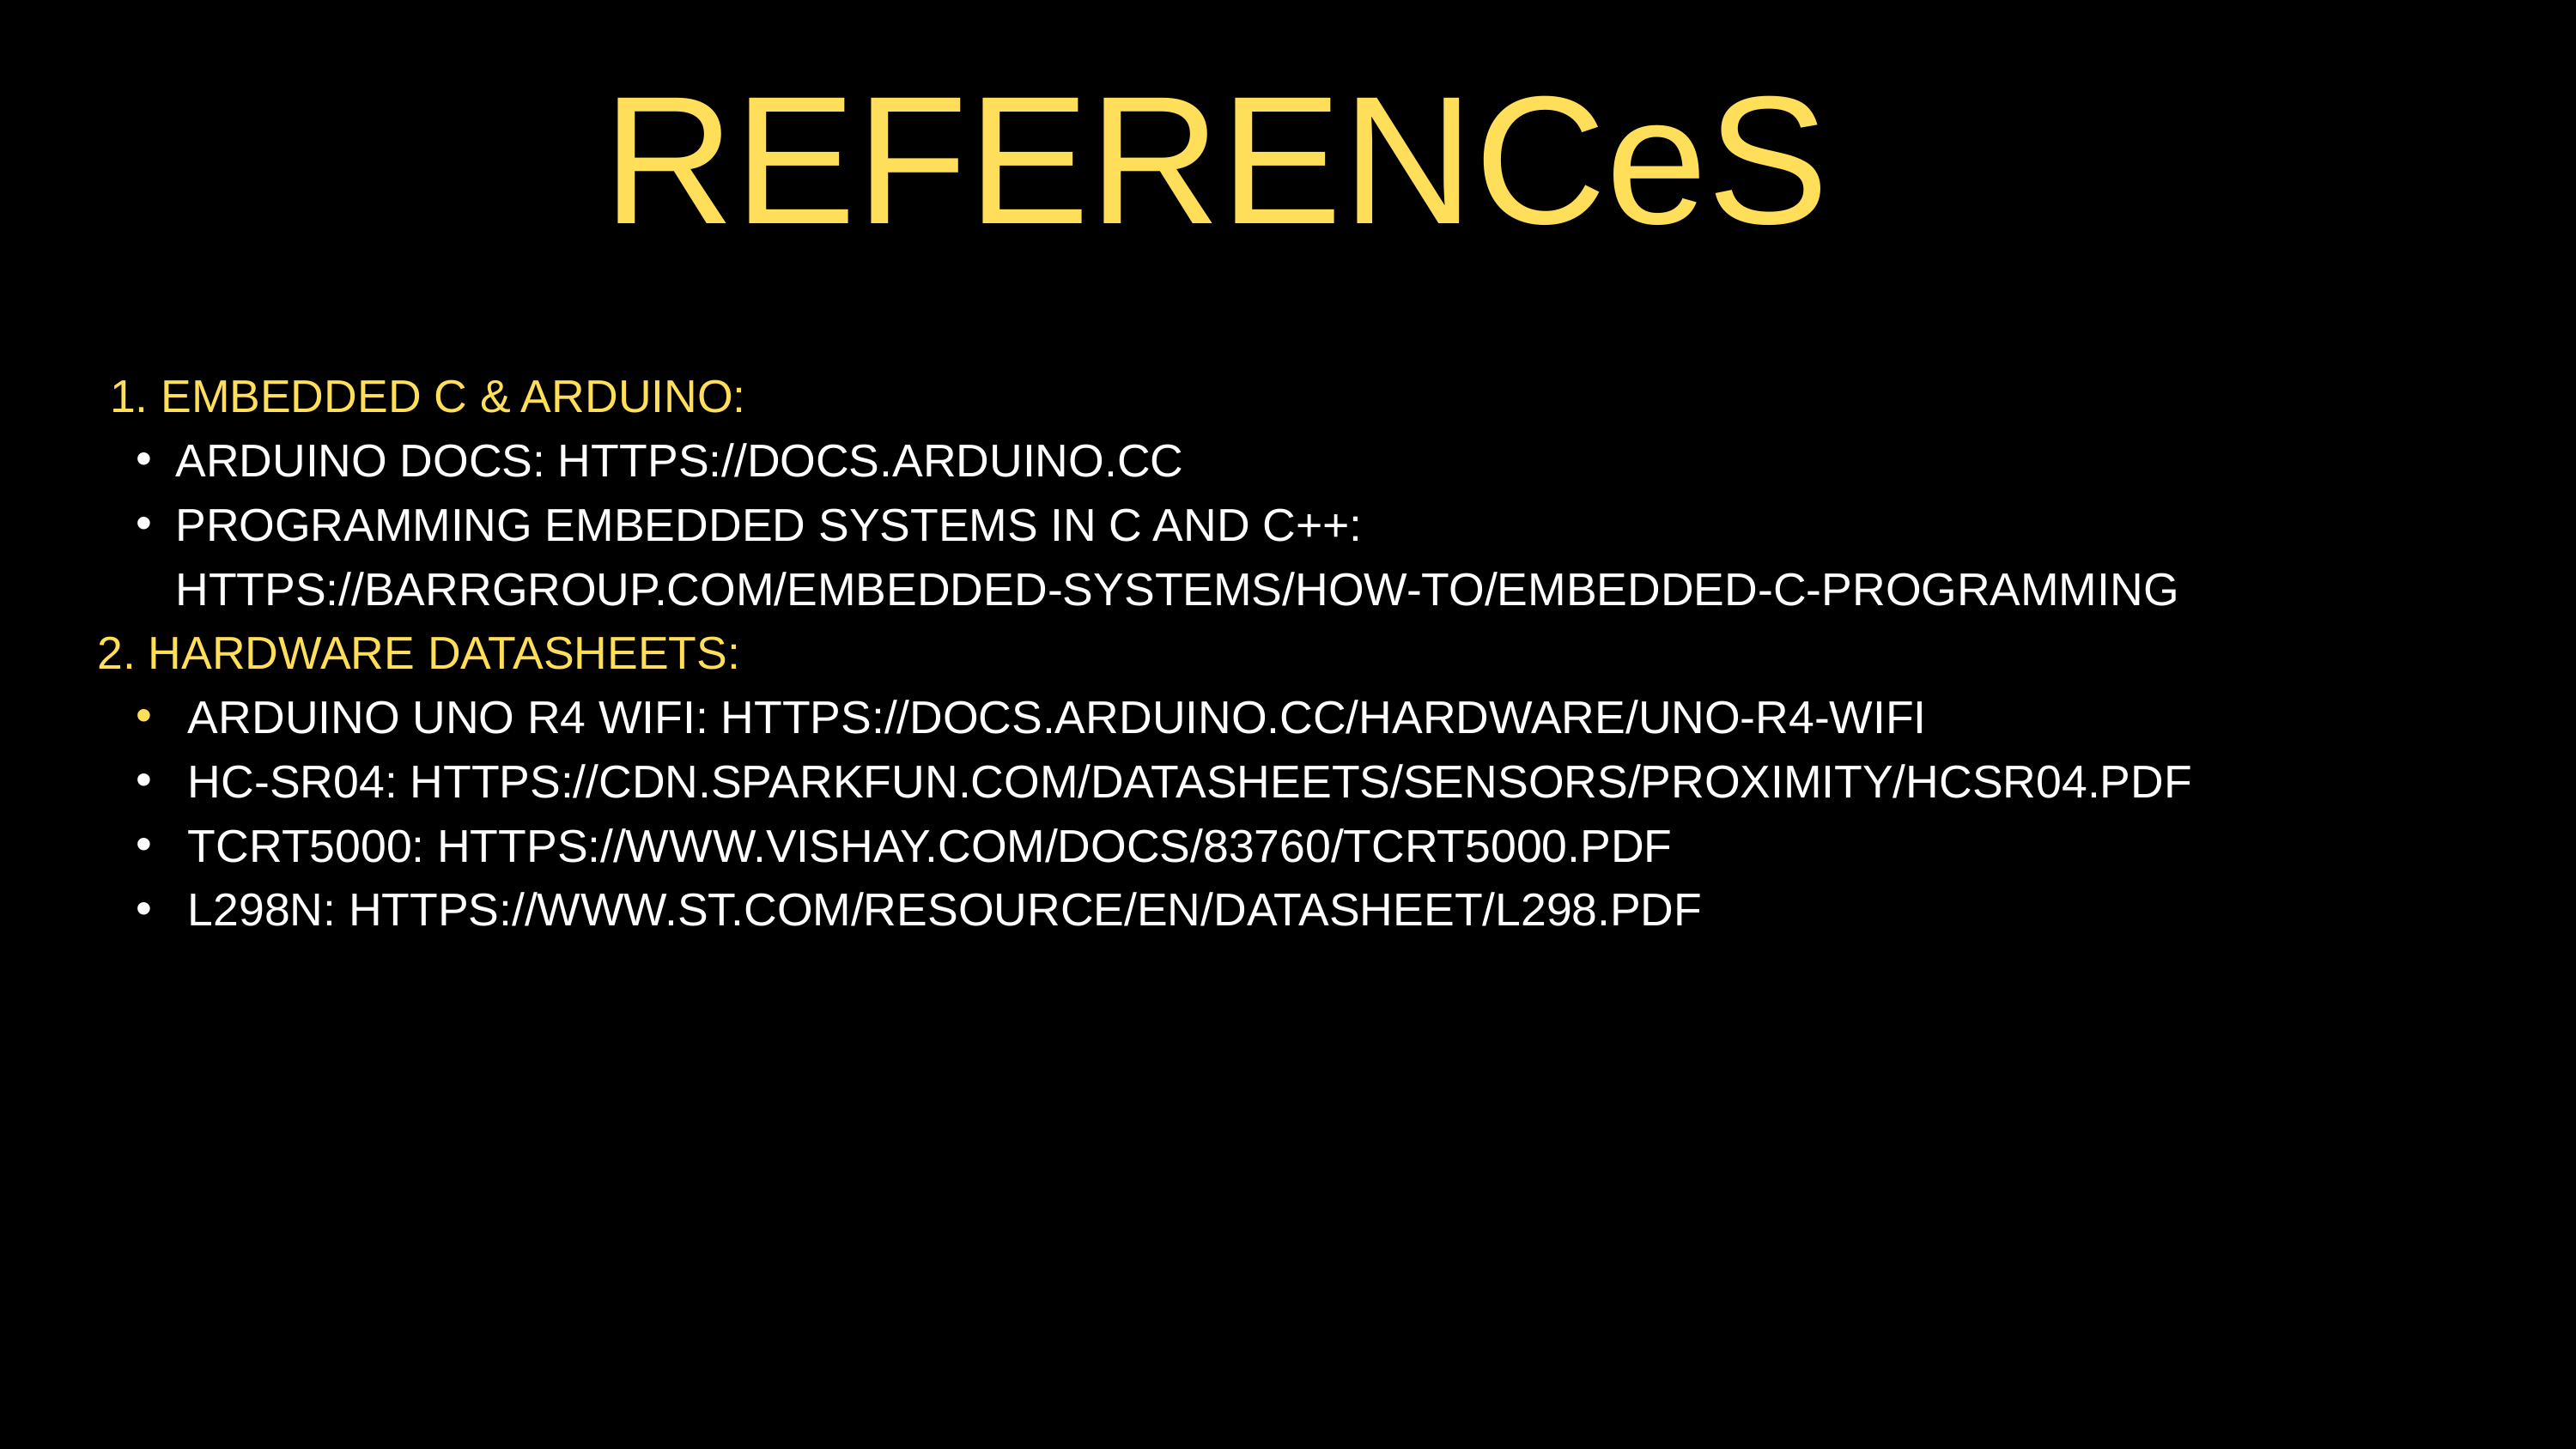

REFERENCeS

 1. EMBEDDED C & ARDUINO:
ARDUINO DOCS: HTTPS://DOCS.ARDUINO.CC
PROGRAMMING EMBEDDED SYSTEMS IN C AND C++: HTTPS://BARRGROUP.COM/EMBEDDED-SYSTEMS/HOW-TO/EMBEDDED-C-PROGRAMMING
2. HARDWARE DATASHEETS:
 ARDUINO UNO R4 WIFI: HTTPS://DOCS.ARDUINO.CC/HARDWARE/UNO-R4-WIFI
 HC-SR04: HTTPS://CDN.SPARKFUN.COM/DATASHEETS/SENSORS/PROXIMITY/HCSR04.PDF
 TCRT5000: HTTPS://WWW.VISHAY.COM/DOCS/83760/TCRT5000.PDF
 L298N: HTTPS://WWW.ST.COM/RESOURCE/EN/DATASHEET/L298.PDF